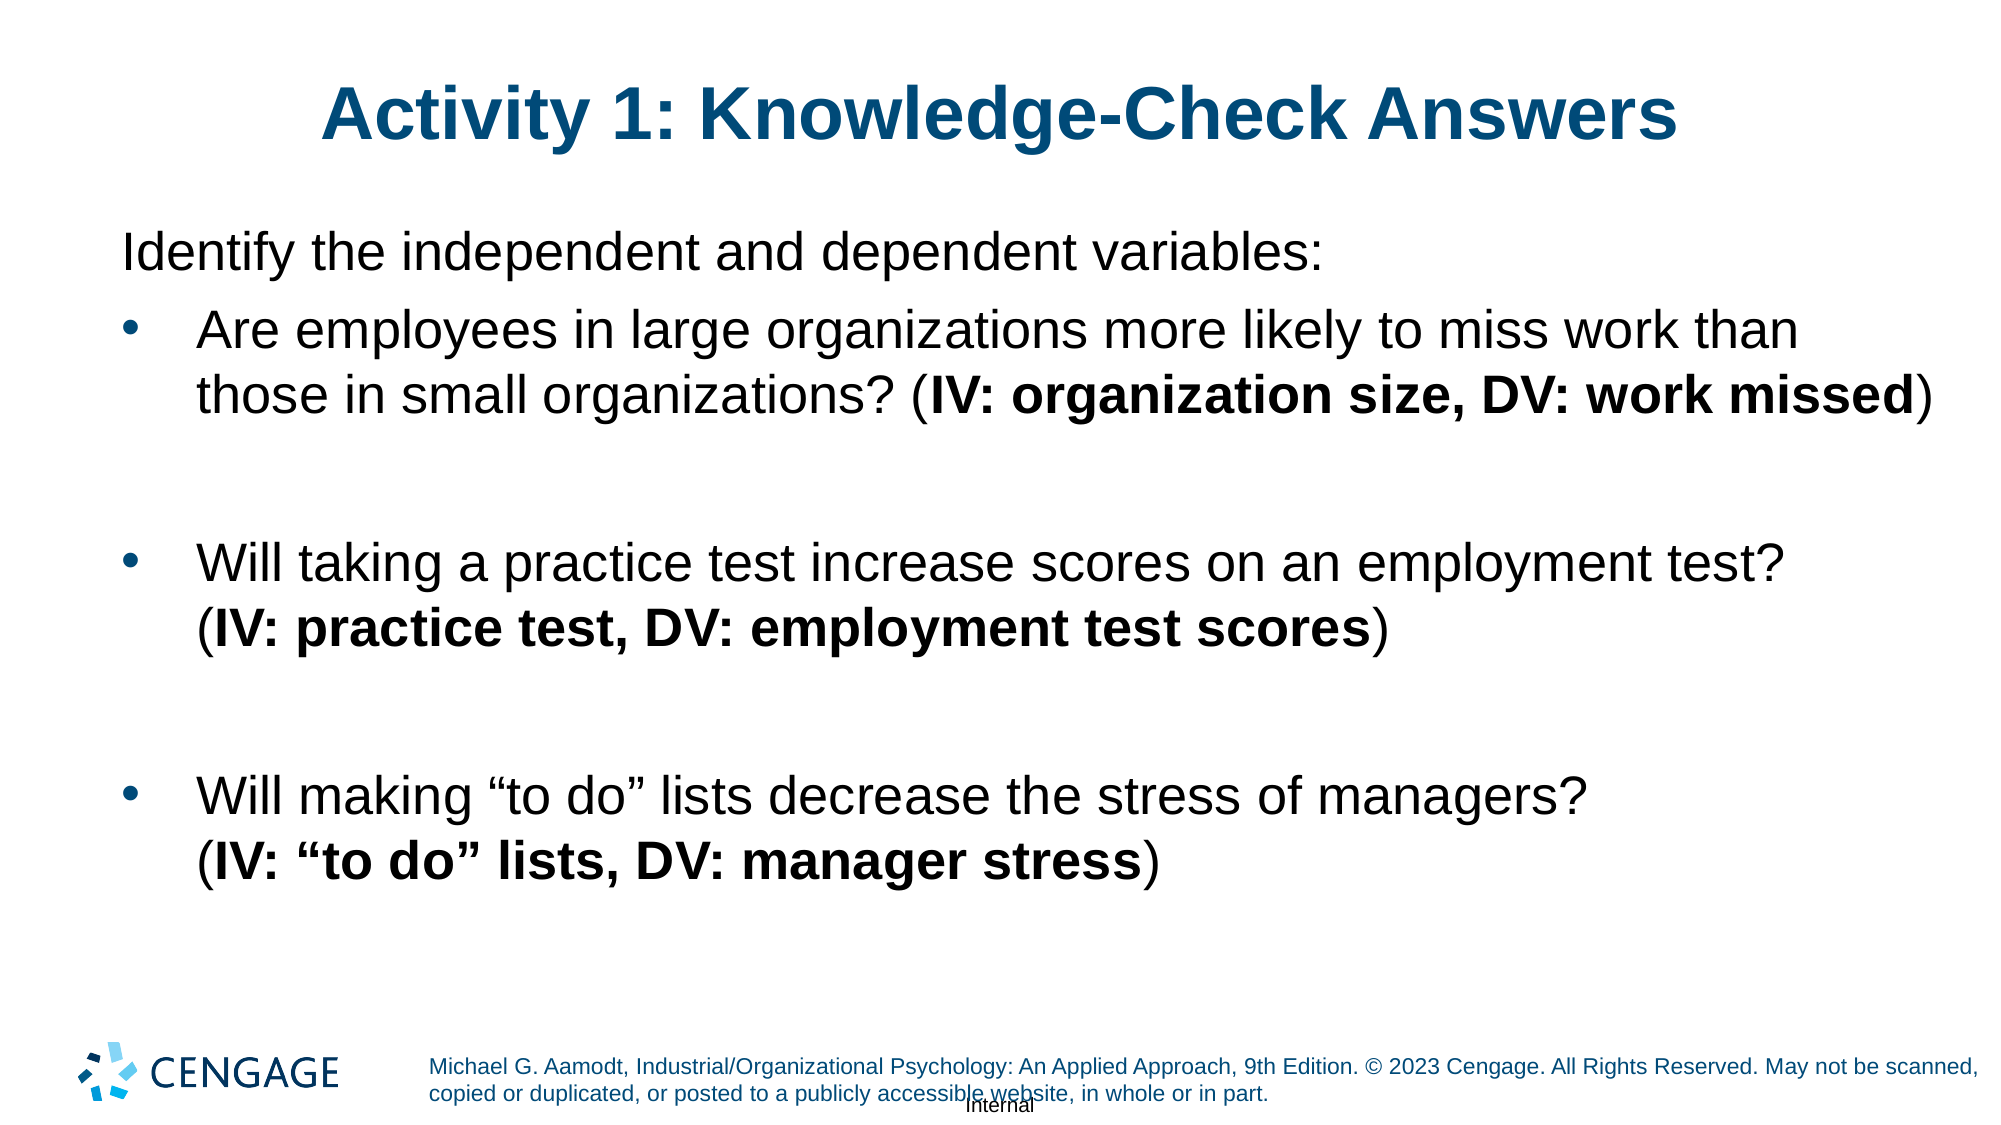

# Activity 1: Knowledge-Check Answers
Identify the independent and dependent variables:
Are employees in large organizations more likely to miss work than those in small organizations? (IV: organization size, DV: work missed)
Will taking a practice test increase scores on an employment test?
(IV: practice test, DV: employment test scores)
Will making “to do” lists decrease the stress of managers?
(IV: “to do” lists, DV: manager stress)